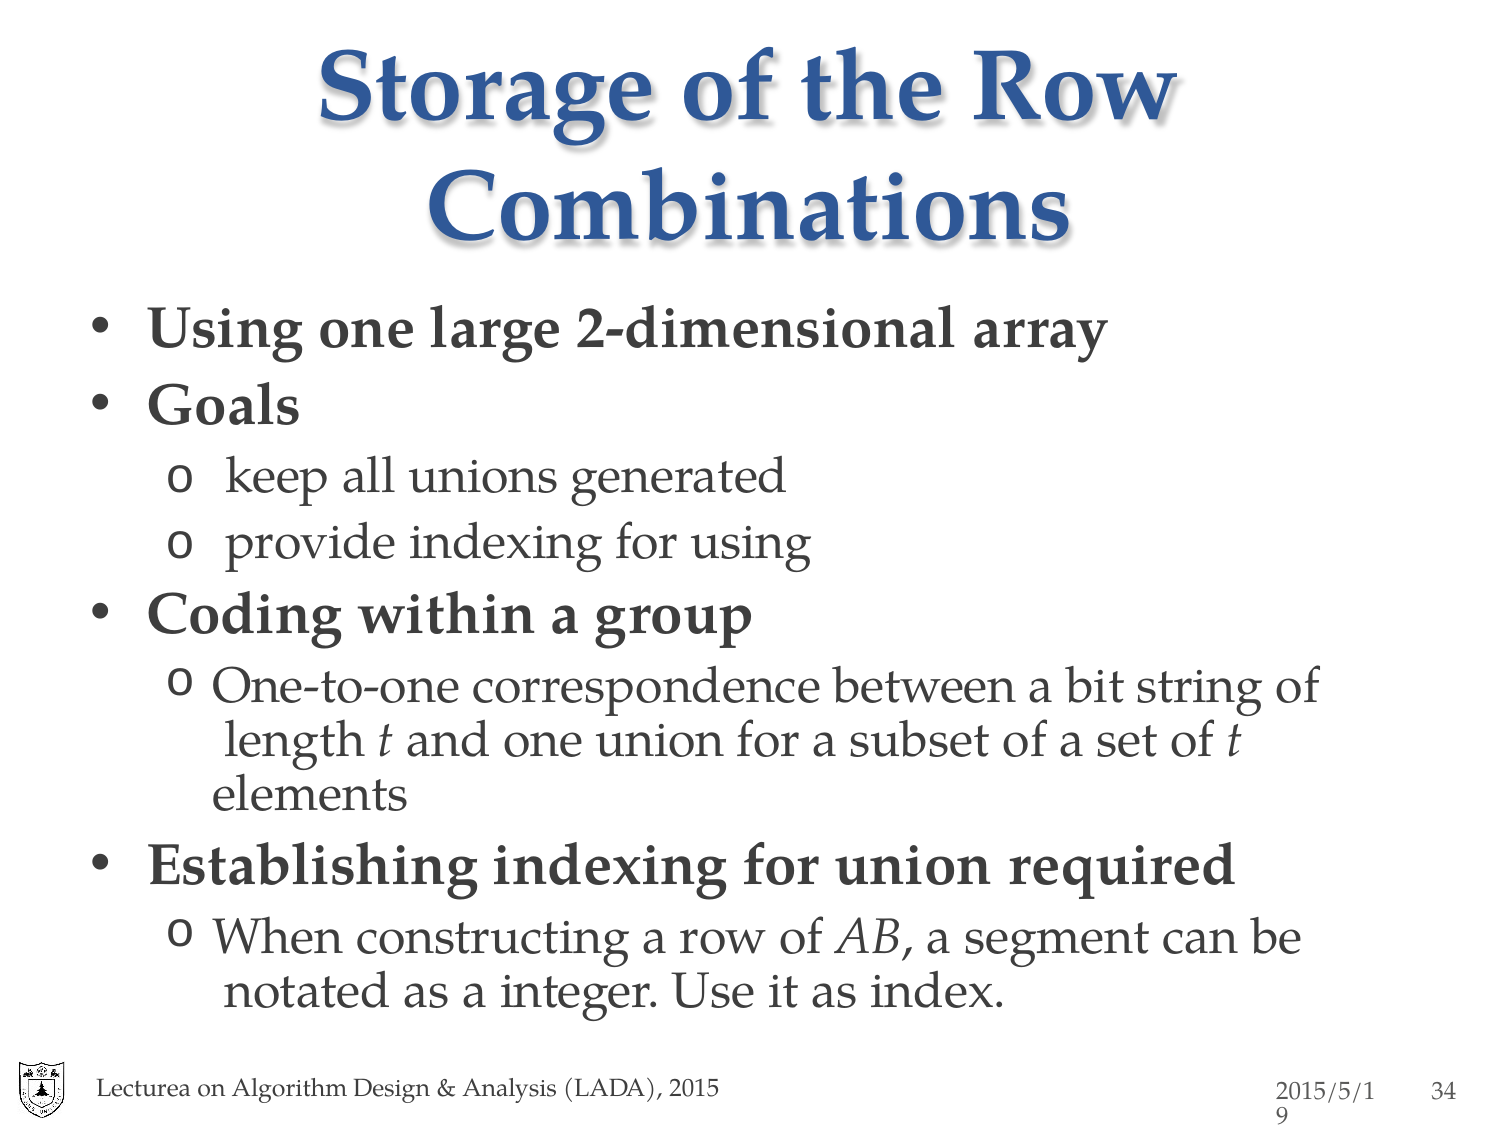

# Storage of the Row  Combinations

Using one large 2-dimensional array
Goals
o keep all unions generated
o provide indexing for using
Coding within a group
One-to-one correspondence between a bit string of  length t and one union for a subset of a set of t  elements
Establishing indexing for union required
When constructing a row of AB, a segment can be  notated as a integer. Use it as index.
Lecturea on Algorithm Design & Analysis (LADA), 2015
2015/5/19
34